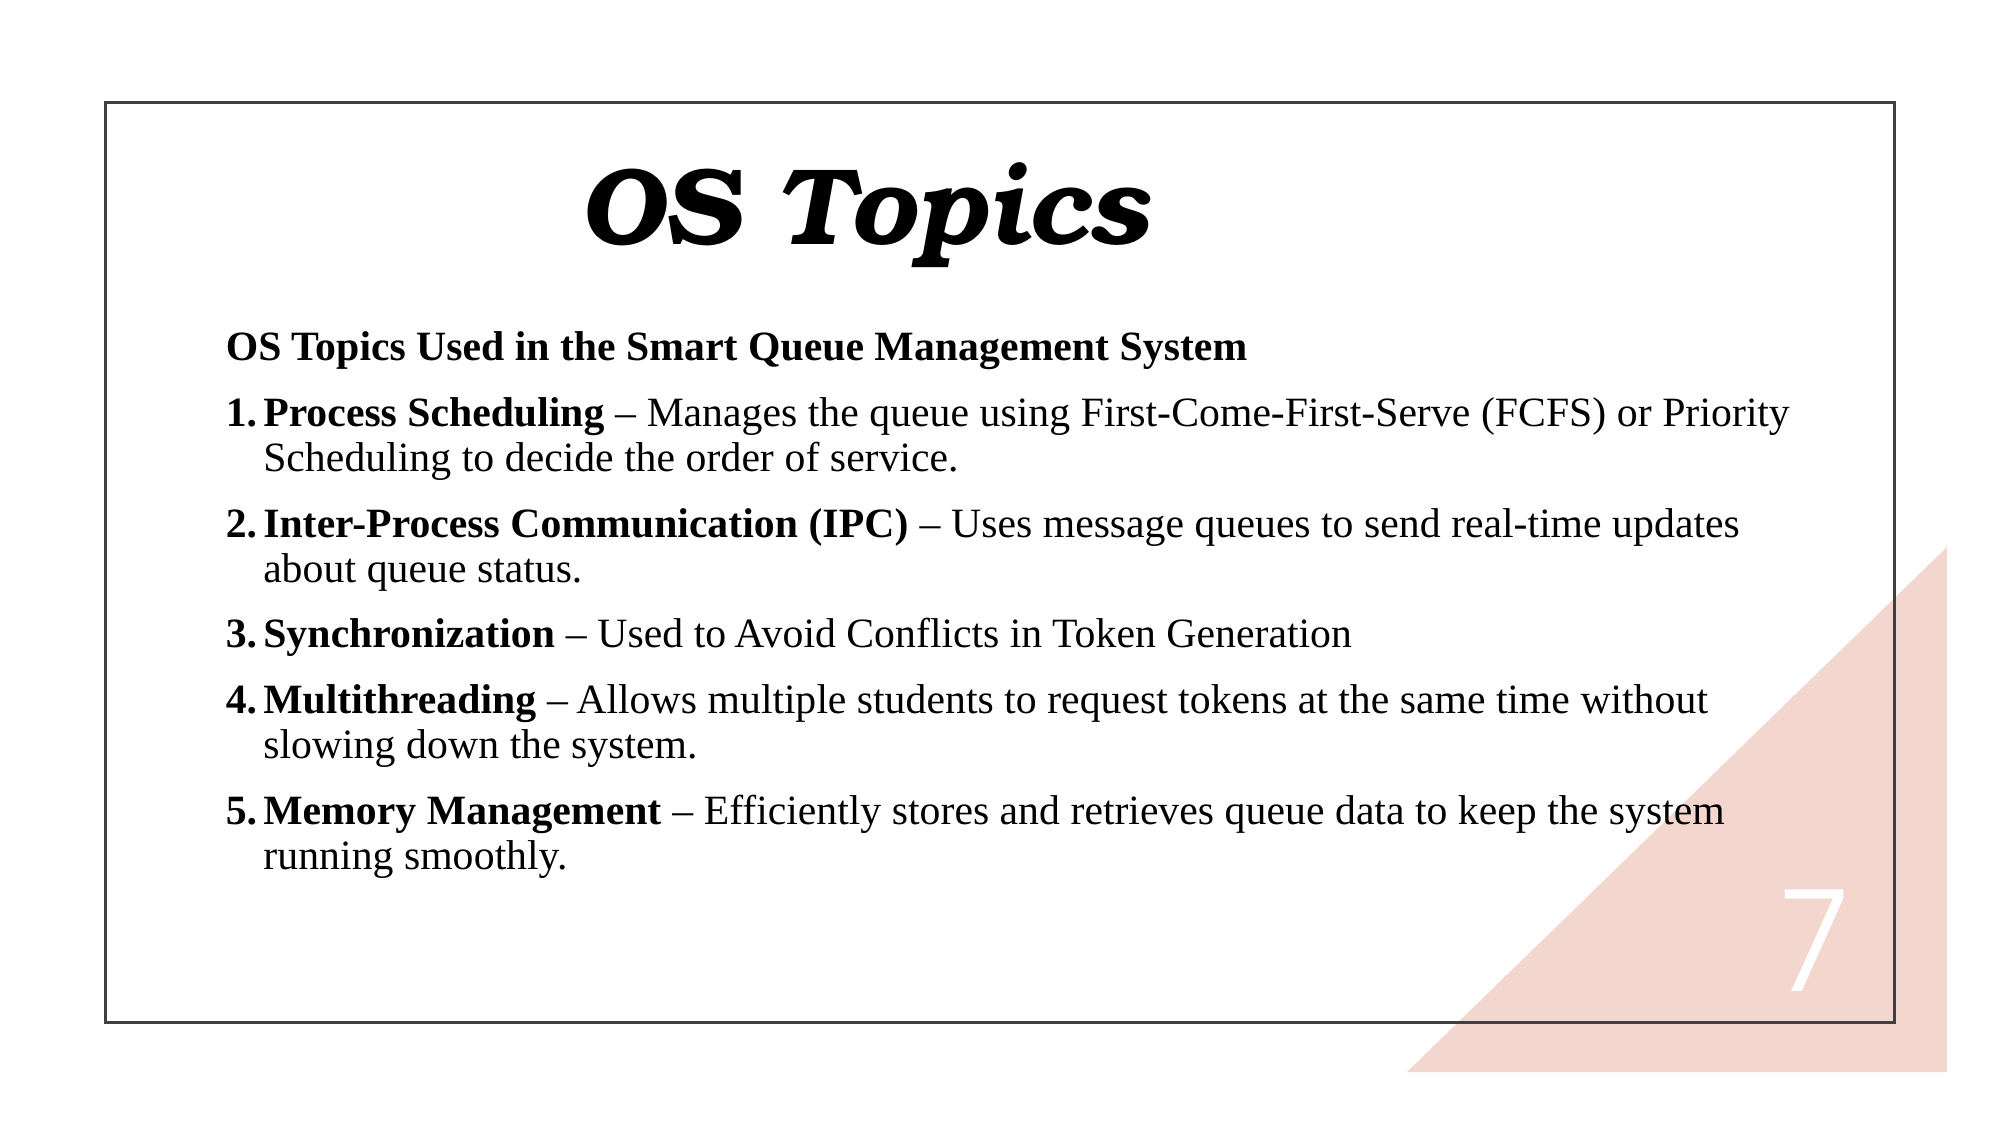

# OS Topics
OS Topics Used in the Smart Queue Management System
Process Scheduling – Manages the queue using First-Come-First-Serve (FCFS) or Priority Scheduling to decide the order of service.
Inter-Process Communication (IPC) – Uses message queues to send real-time updates about queue status.
Synchronization – Used to Avoid Conflicts in Token Generation
Multithreading – Allows multiple students to request tokens at the same time without slowing down the system.
Memory Management – Efficiently stores and retrieves queue data to keep the system running smoothly.

7